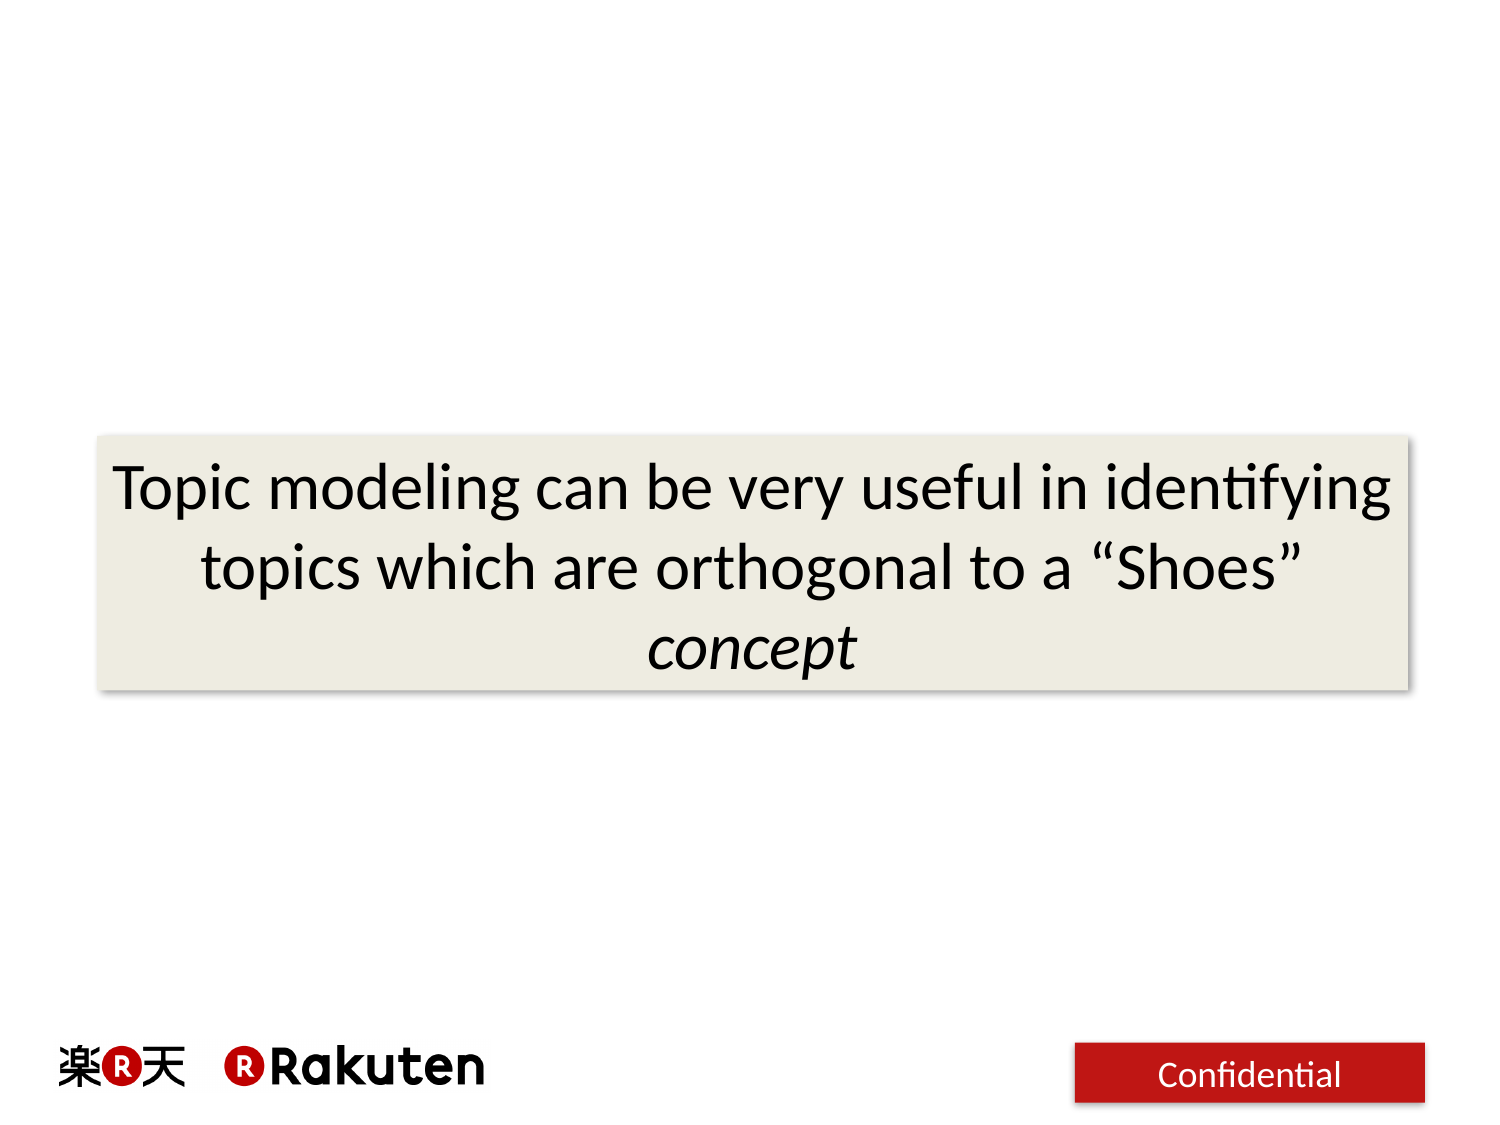

Topic modeling can be very useful in identifying
topics which are orthogonal to a “Shoes”
concept